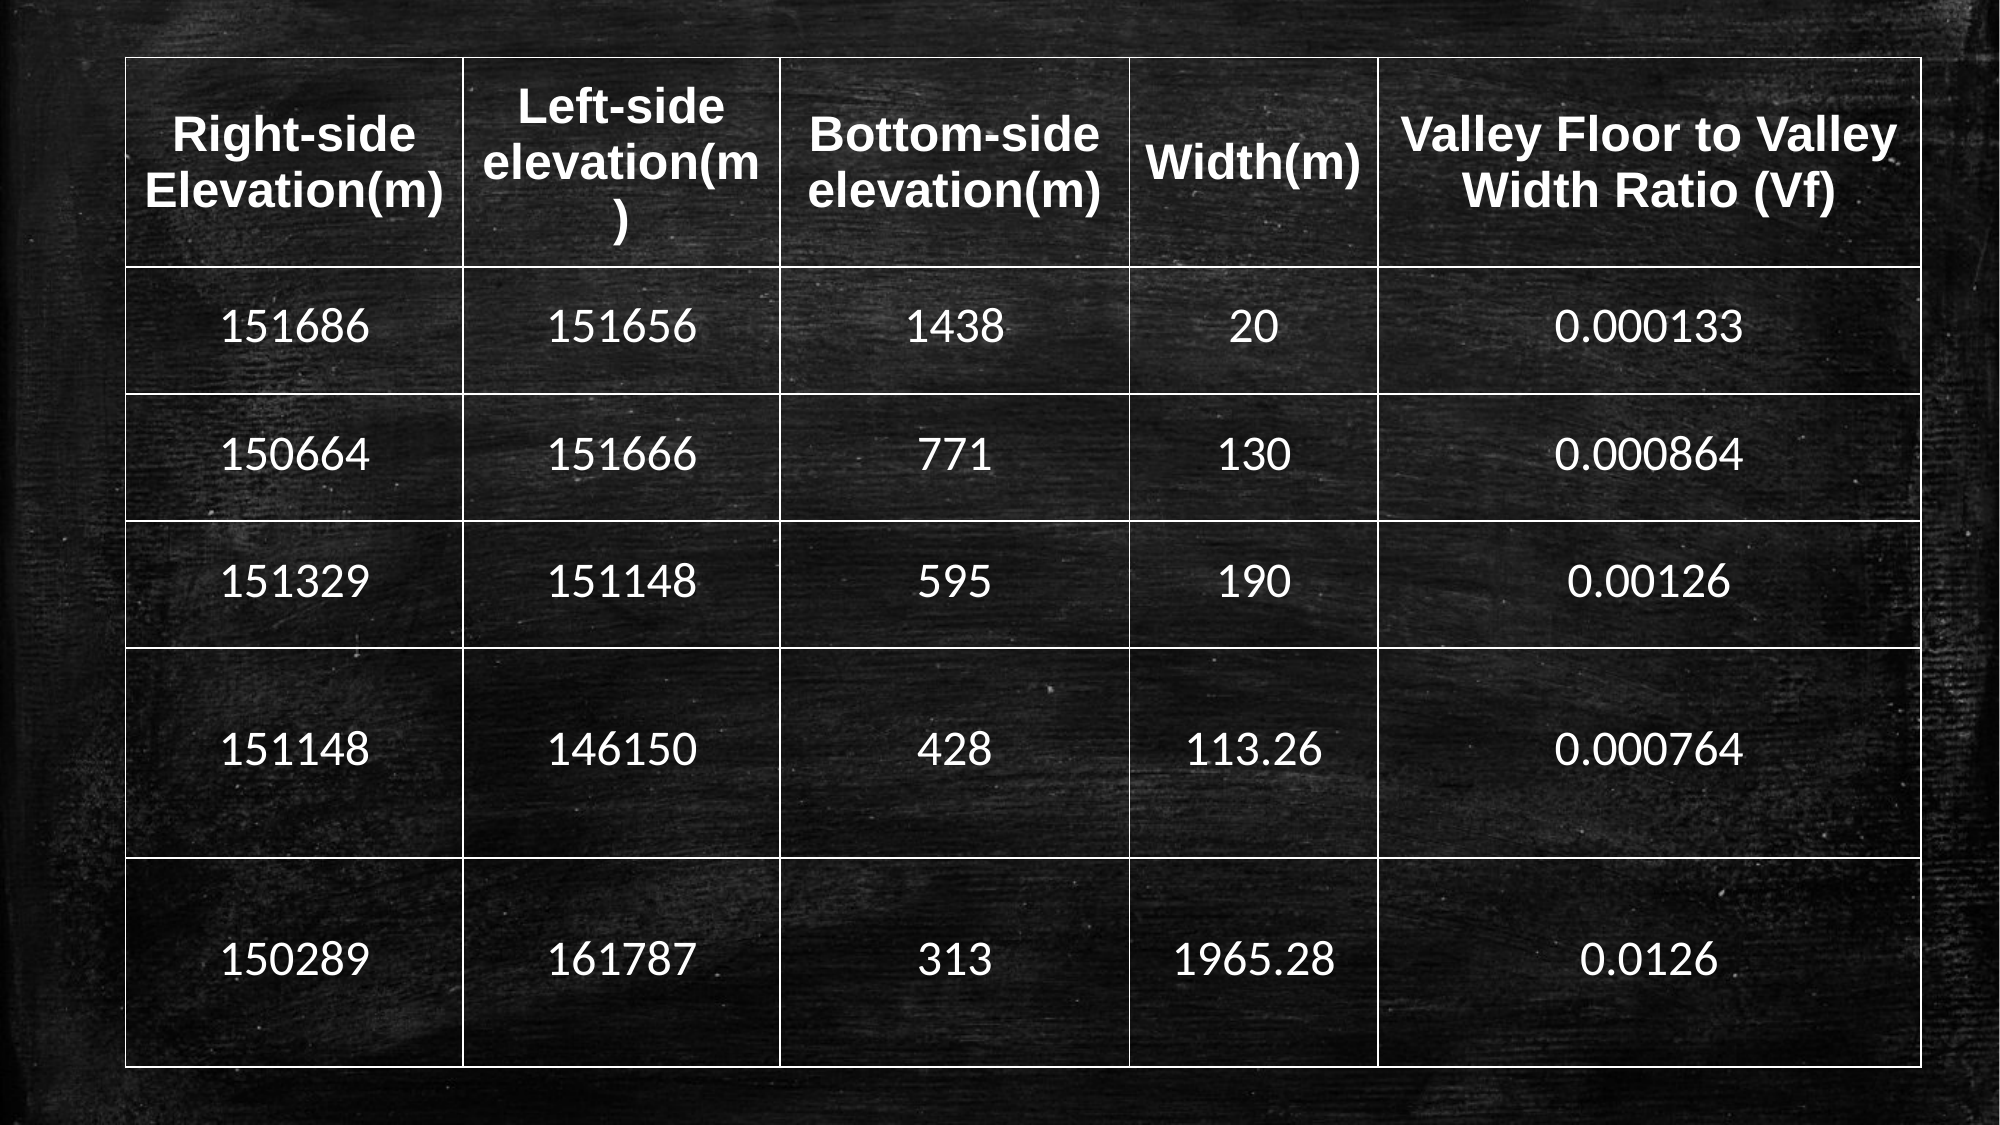

| Right-side Elevation(m) | Left-side elevation(m) | Bottom-side elevation(m) | Width(m) | Valley Floor to Valley Width Ratio (Vf) |
| --- | --- | --- | --- | --- |
| 151686 | 151656 | 1438 | 20 | 0.000133 |
| 150664 | 151666 | 771 | 130 | 0.000864 |
| 151329 | 151148 | 595 | 190 | 0.00126 |
| 151148 | 146150 | 428 | 113.26 | 0.000764 |
| 150289 | 161787 | 313 | 1965.28 | 0.0126 |